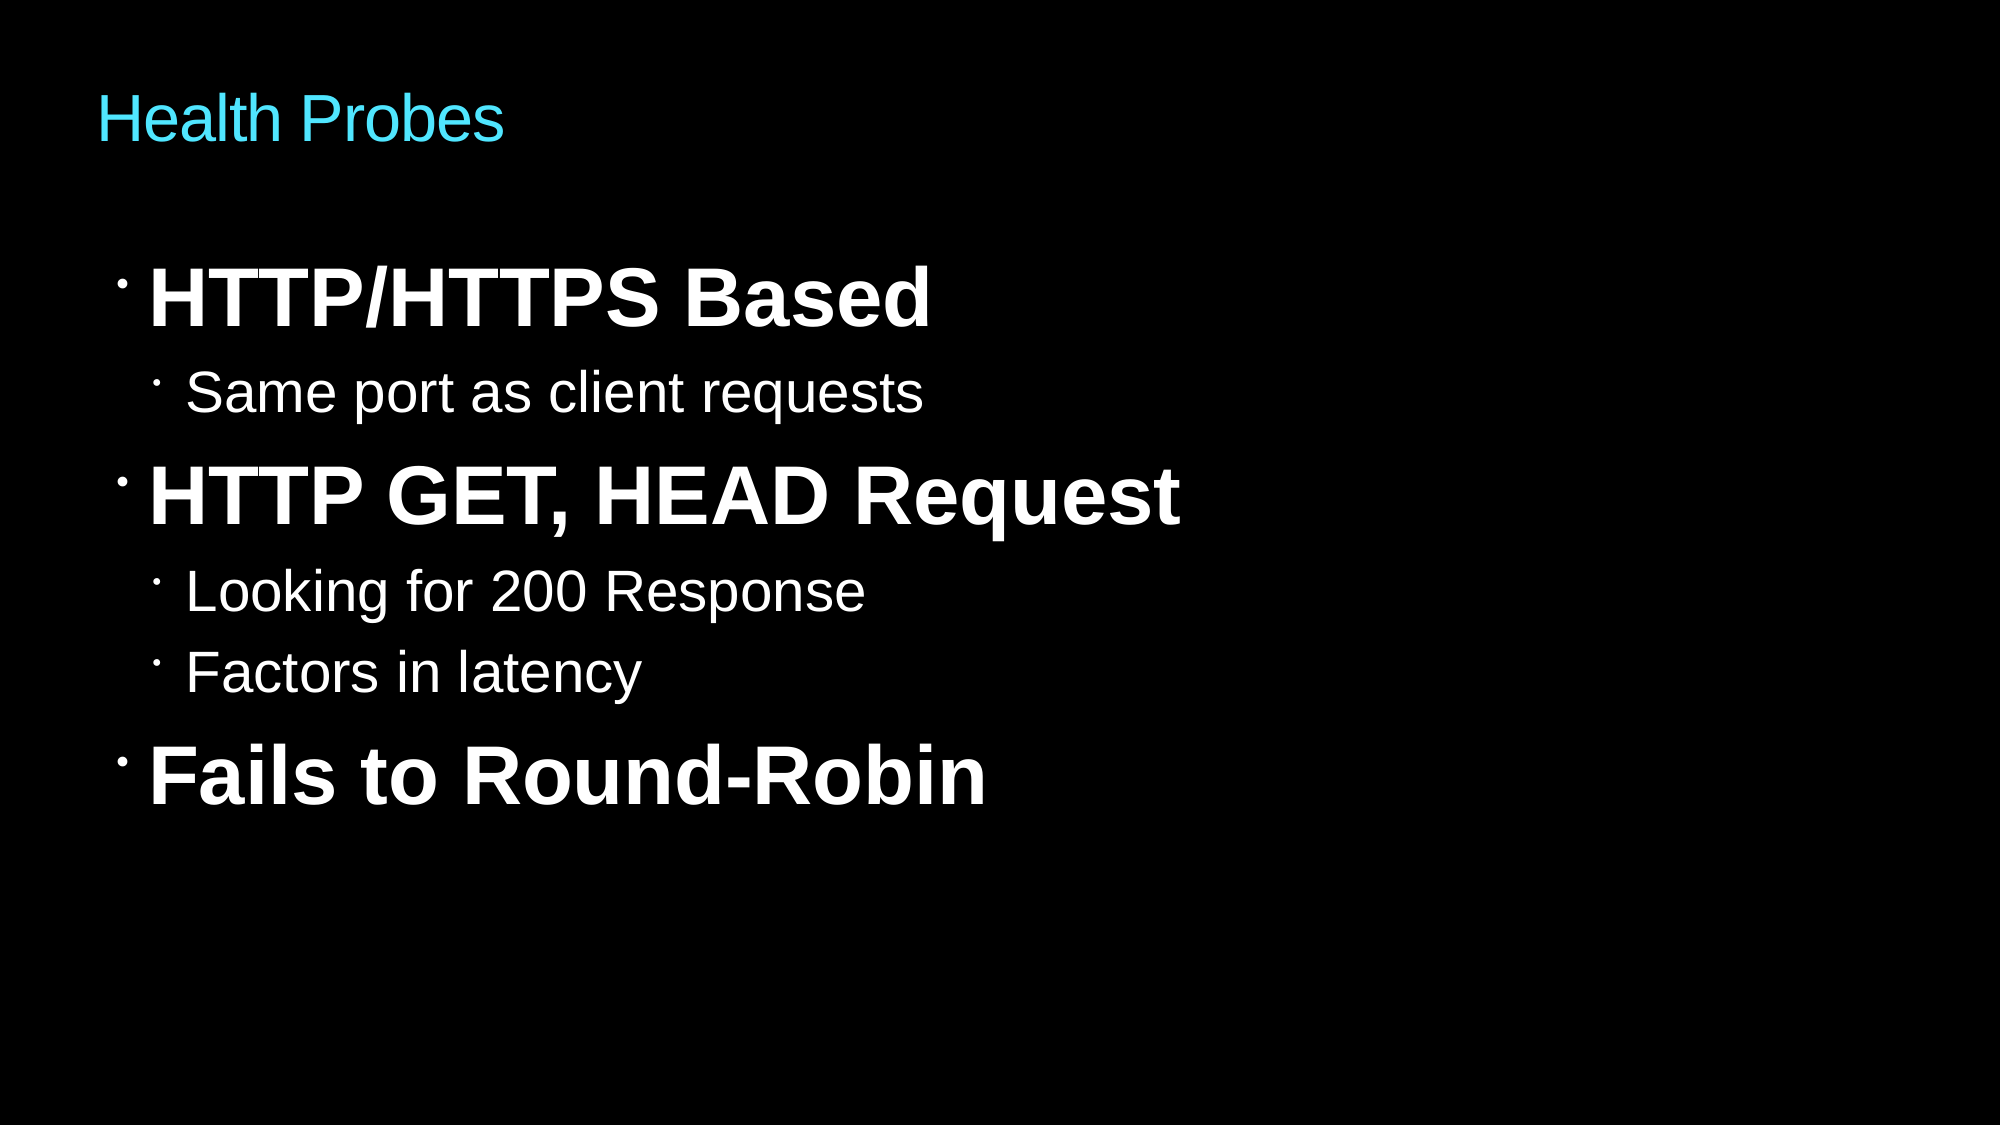

# Health Probes
HTTP/HTTPS Based
Same port as client requests
HTTP GET, HEAD Request
Looking for 200 Response
Factors in latency
Fails to Round-Robin